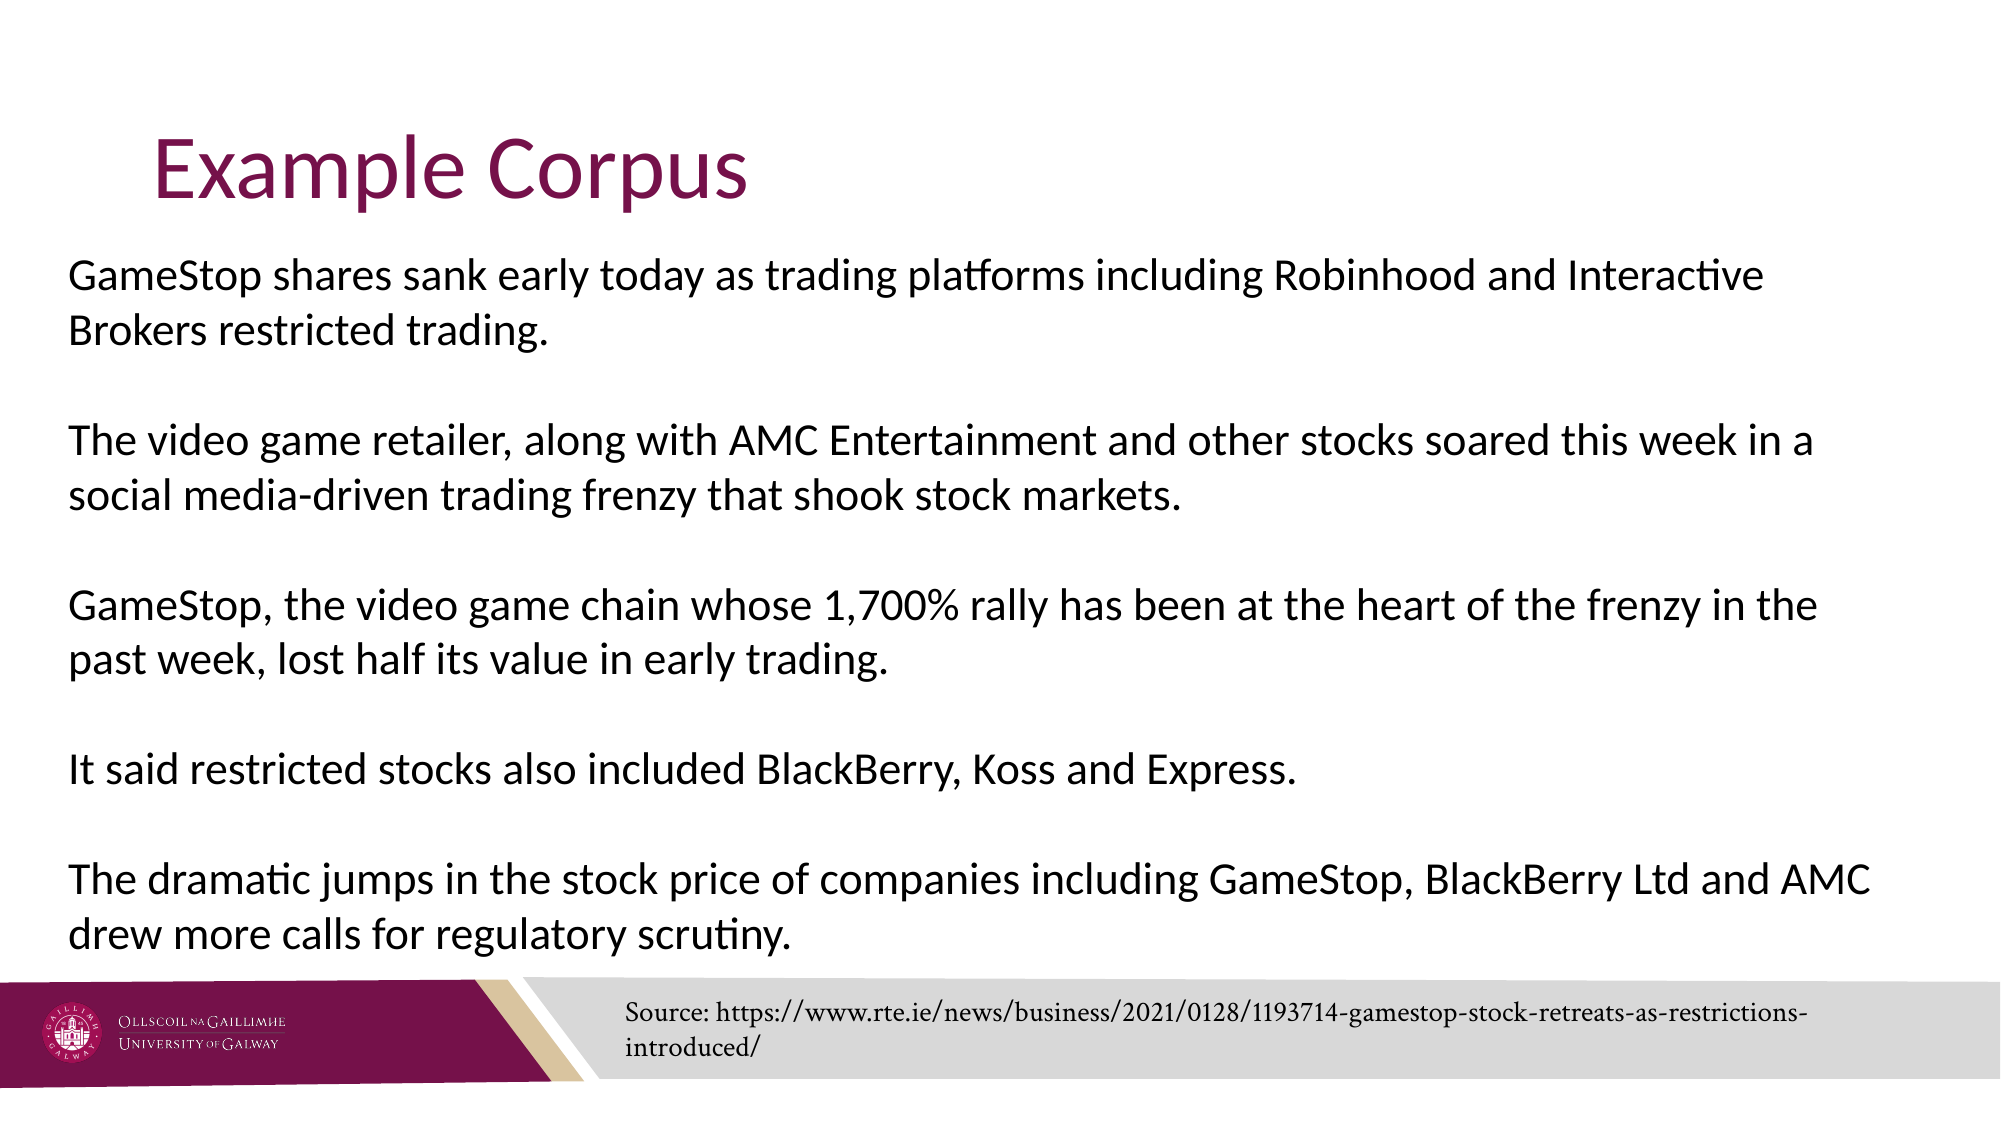

# Example Corpus
GameStop shares sank early today as trading platforms including Robinhood and Interactive Brokers restricted trading.

The video game retailer, along with AMC Entertainment and other stocks soared this week in a social media-driven trading frenzy that shook stock markets.

GameStop, the video game chain whose 1,700% rally has been at the heart of the frenzy in the past week, lost half its value in early trading.

It said restricted stocks also included BlackBerry, Koss and Express.

The dramatic jumps in the stock price of companies including GameStop, BlackBerry Ltd and AMC drew more calls for regulatory scrutiny.

Source: https://www.rte.ie/news/business/2021/0128/1193714-gamestop-stock-retreats-as-restrictions-introduced/